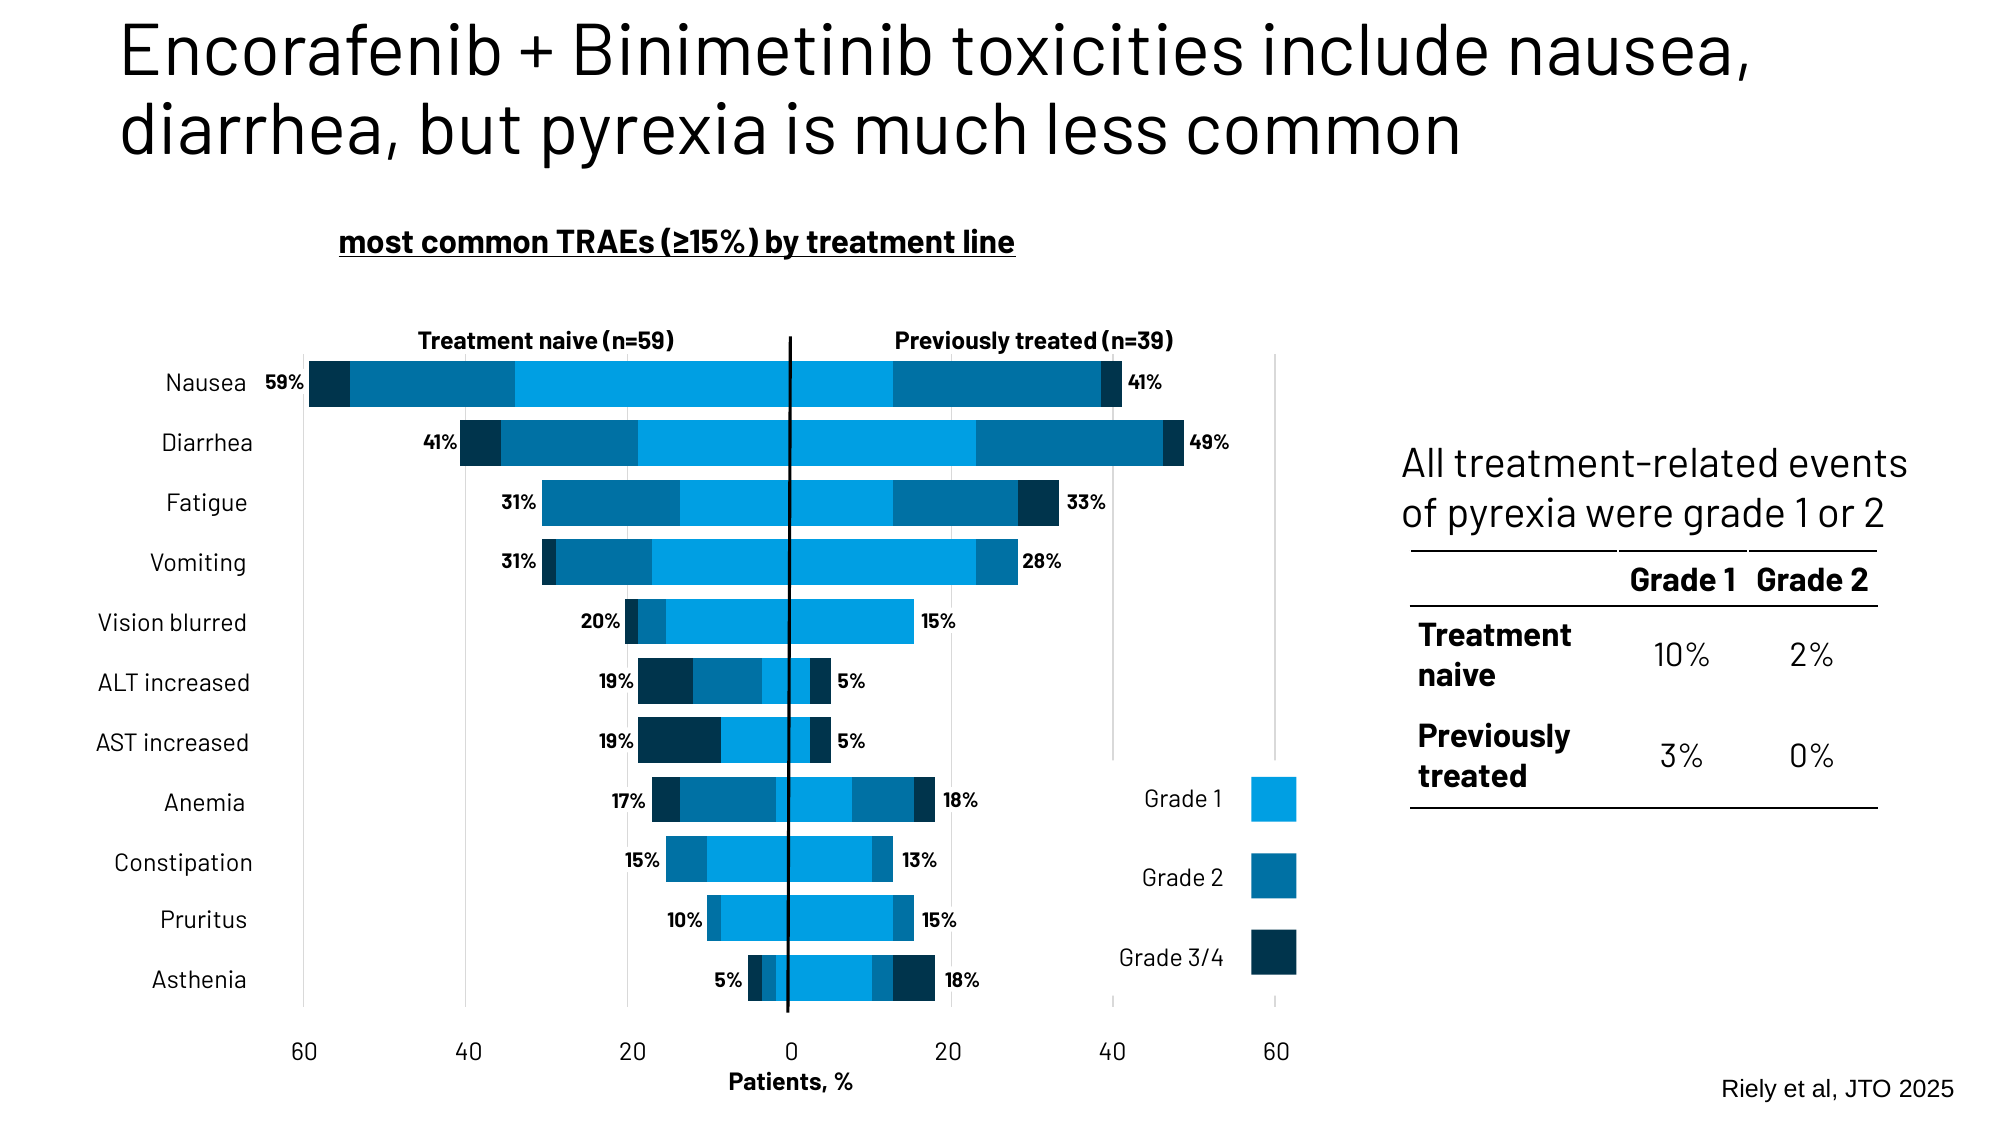

# Encorafenib + Binimetinib toxicities include nausea, diarrhea, but pyrexia is much less common
most common TRAEs (≥15%) by treatment line

### Chart

| Category |  |  |  |  |  |  |  |  |  |  |
|---|---|---|---|---|---|---|---|---|---|---|
| Nausea | -59.32203389830508 | -59.32203389830508 | -59.32203389830508 | -54.23728813559322 | -33.898305084745765 | 41.02564102564103 | 41.02564102564103 | 41.02564102564103 | 38.46153846153847 | 12.820512820512821 |
| Diarrhea | -40.67796610169491 | -40.67796610169491 | -40.67796610169491 | -35.59322033898305 | -18.64406779661017 | 48.717948717948715 | 48.717948717948715 | 48.717948717948715 | 46.15384615384615 | 23.076923076923077 |
| Fatigue | -30.508474576271187 | -30.508474576271187 | -30.508474576271187 | -30.508474576271187 | -13.559322033898304 | 33.333333333333336 | 33.333333333333336 | 33.333333333333336 | 28.205128205128204 | 12.820512820512821 |
| Vomiting | -30.508474576271187 | -30.508474576271187 | -30.508474576271187 | -28.8135593220339 | -16.949152542372882 | 28.205128205128204 | 28.205128205128204 | 28.205128205128204 | 28.205128205128204 | 23.076923076923077 |
| Vision blurred | -20.338983050847457 | -20.338983050847457 | -20.338983050847457 | -18.64406779661017 | -15.254237288135593 | 15.384615384615385 | 15.384615384615385 | 15.384615384615385 | 15.384615384615385 | 15.384615384615385 |
| ALT increased | -18.64406779661017 | -18.64406779661017 | -18.64406779661017 | -11.864406779661017 | -3.389830508474576 | 5.128205128205129 | 5.128205128205129 | 5.128205128205129 | 2.5641025641025643 | 2.5641025641025643 |
| AST increased | -18.64406779661017 | -18.64406779661017 | -18.64406779661017 | -8.474576271186441 | -8.474576271186441 | 5.128205128205129 | 5.128205128205129 | 5.128205128205129 | 2.5641025641025643 | 2.5641025641025643 |
| Anemia | -16.94915254237288 | -16.94915254237288 | -16.94915254237288 | -13.559322033898304 | -1.694915254237288 | 17.94871794871795 | 17.94871794871795 | 17.94871794871795 | 15.384615384615385 | 7.6923076923076925 |
| Constipation | -15.254237288135592 | -15.254237288135592 | -15.254237288135592 | -15.254237288135592 | -10.169491525423728 | 12.820512820512821 | 12.820512820512821 | 12.820512820512821 | 12.820512820512821 | 10.256410256410257 |
| Pruritus | -10.169491525423728 | -10.169491525423728 | -10.169491525423728 | -10.169491525423728 | -8.474576271186441 | 15.384615384615385 | 15.384615384615385 | 15.384615384615385 | 15.384615384615385 | 12.820512820512821 |
| Asthenia  | -5.084745762711864 | -5.084745762711864 | -5.084745762711864 | -3.389830508474576 | -1.694915254237288 | 17.94871794871795 | 17.94871794871795 | 17.94871794871795 | 12.820512820512821 | 10.256410256410257 |
Treatment naive (n=59)
Previously treated (n=39)
Nausea
59%
41%
Diarrhea
49%
41%
All treatment-related events of pyrexia were grade 1 or 2
Fatigue
33%
31%
Vomiting
28%
31%
|  | Grade 1 | Grade 2 |
| --- | --- | --- |
| Treatment naive | 10% | 2% |
| Previously treated | 3% | 0% |
Vision blurred
15%
20%
ALT increased
5%
19%
AST increased
5%
19%

Grade 1

Grade 2

Grade 3/4
Anemia
18%
17%
Constipation
13%
15%
Pruritus
15%
10%
Asthenia
18%
5%
60
40
20
0
20
40
60
Patients, %
Riely et al, JTO 2025